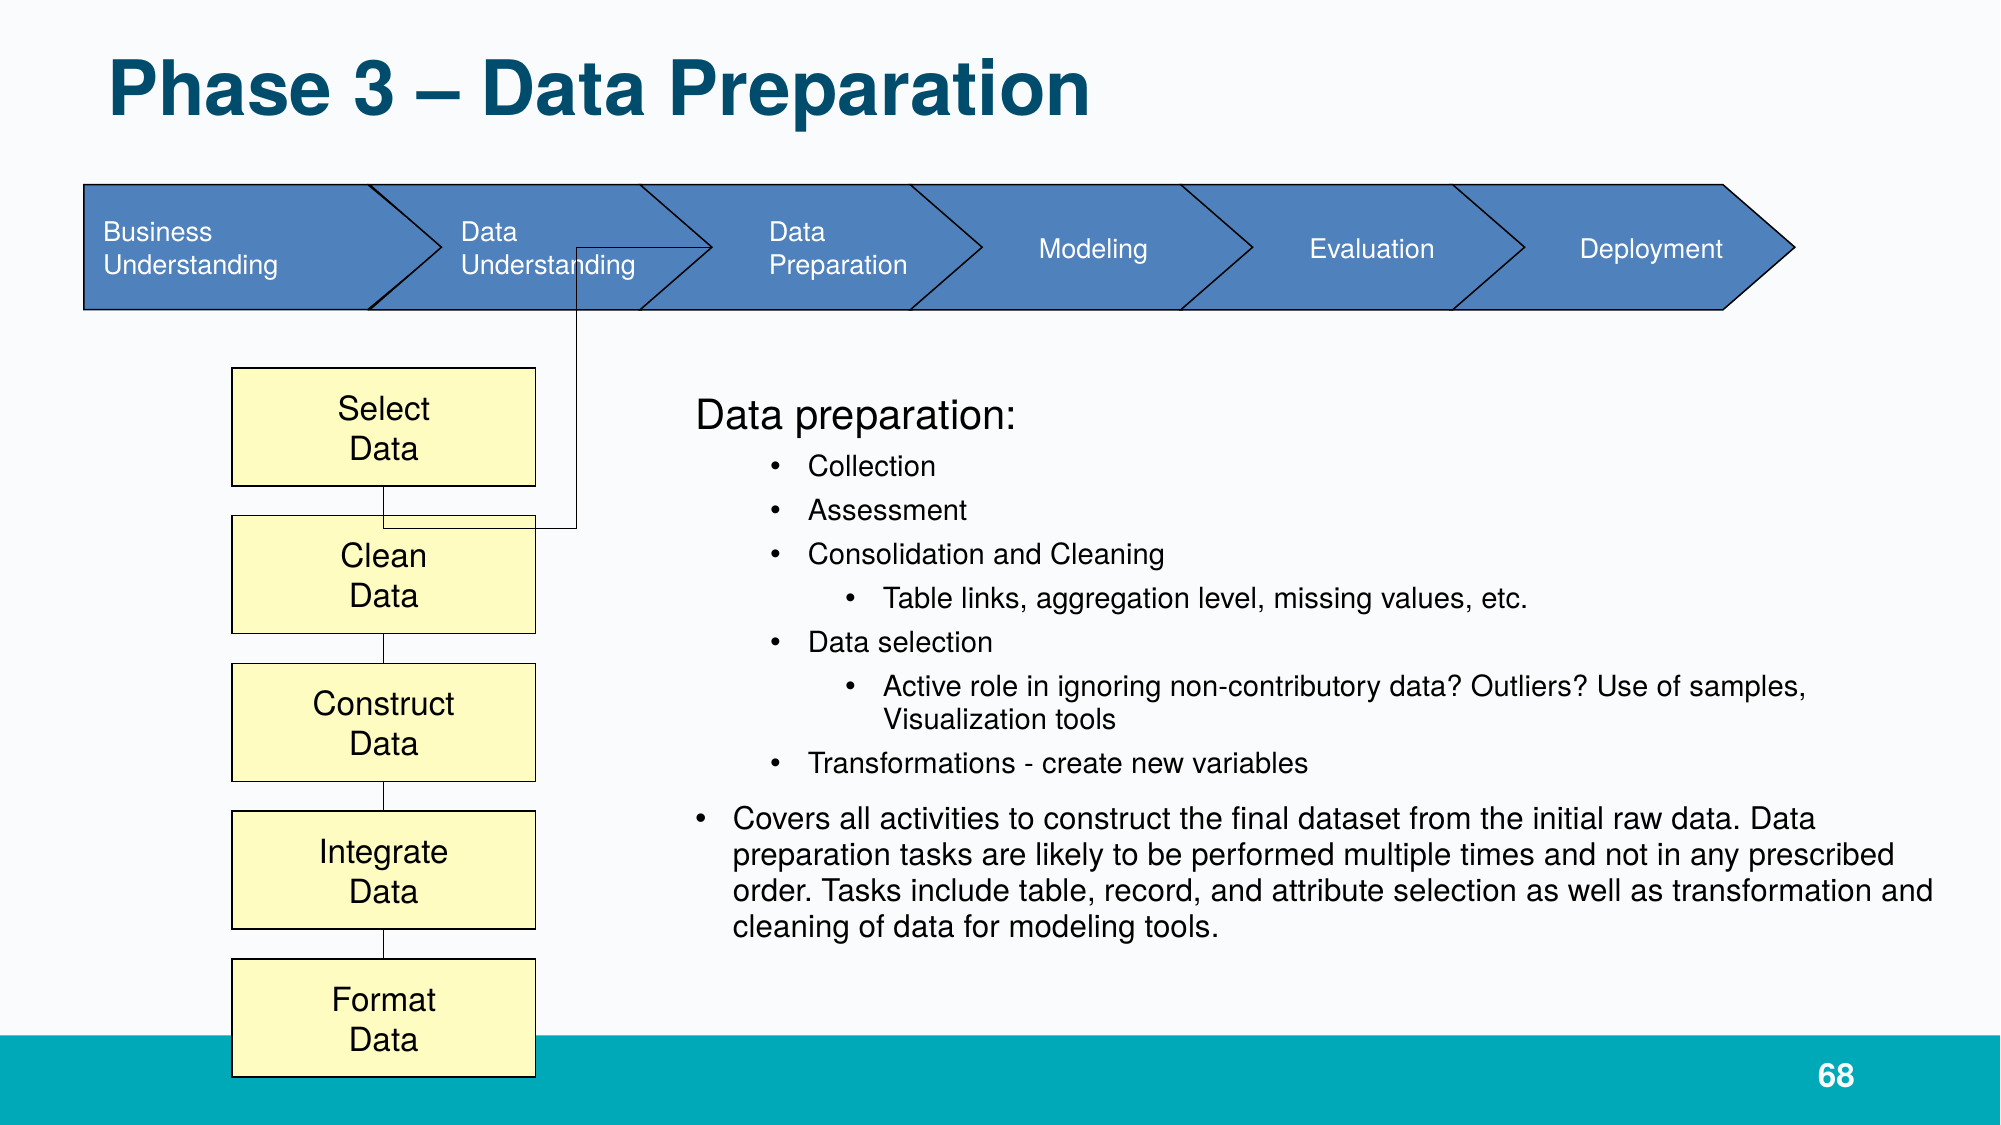

# Phase 3 – Data Preparation

Business
Understanding

Data
Understanding

     Data
     Preparation

     Modeling

     Evaluation

     Deployment

Select
Data
Data preparation:
Collection
Assessment
Consolidation and Cleaning
Table links, aggregation level, missing values, etc.
Data selection
Active role in ignoring non-contributory data? Outliers? Use of samples, Visualization tools
Transformations - create new variables
Covers all activities to construct the final dataset from the initial raw data. Data preparation tasks are likely to be performed multiple times and not in any prescribed order. Tasks include table, record, and attribute selection as well as transformation and cleaning of data for modeling tools.

Clean
Data

Construct
Data

Integrate
Data

Format
Data
68